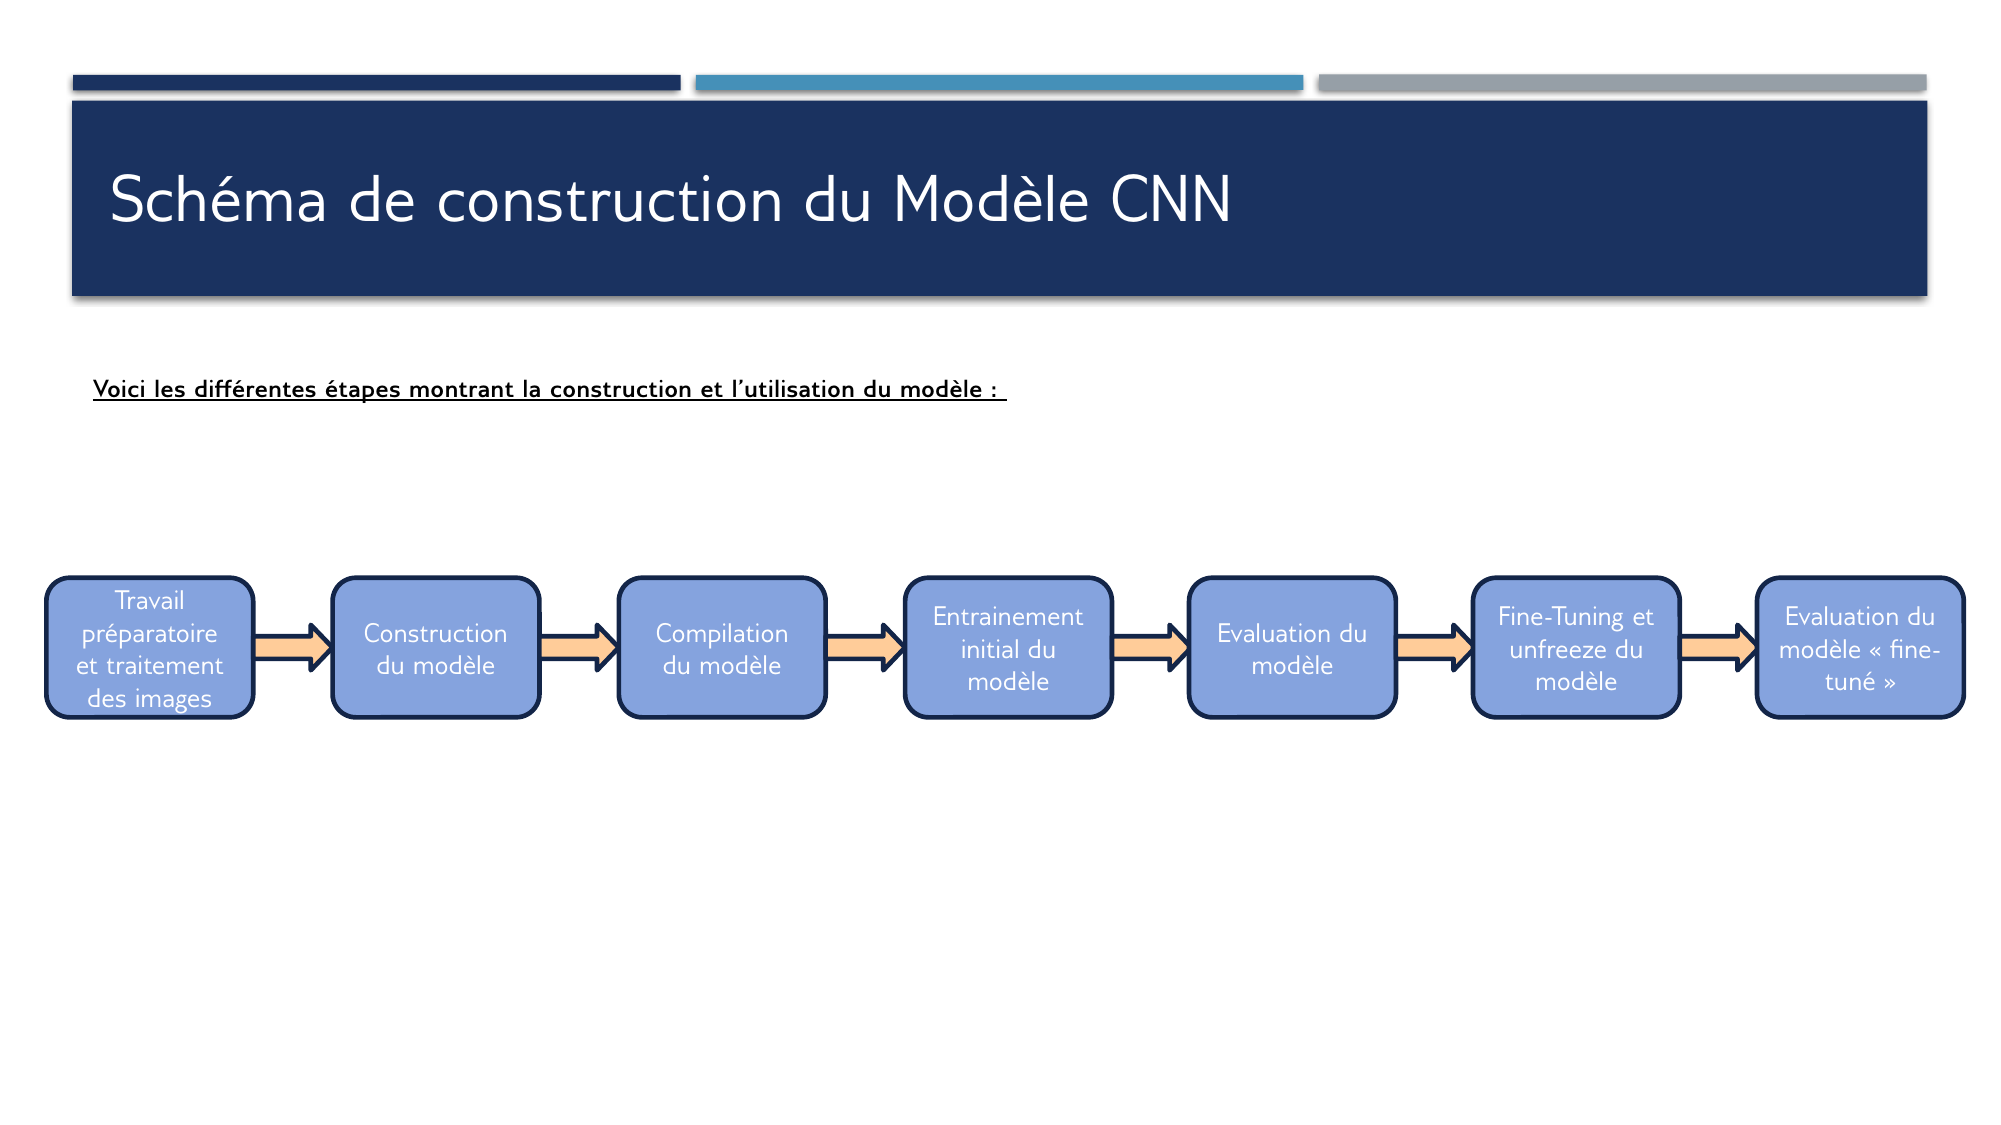

Schéma de construction du Modèle CNN
Voici les différentes étapes montrant la construction et l’utilisation du modèle :
Travail préparatoire et traitement des images
Construction du modèle
Compilation du modèle
Entrainement initial du modèle
Evaluation du modèle
Fine-Tuning et unfreeze du modèle
Evaluation du modèle « fine-tuné »